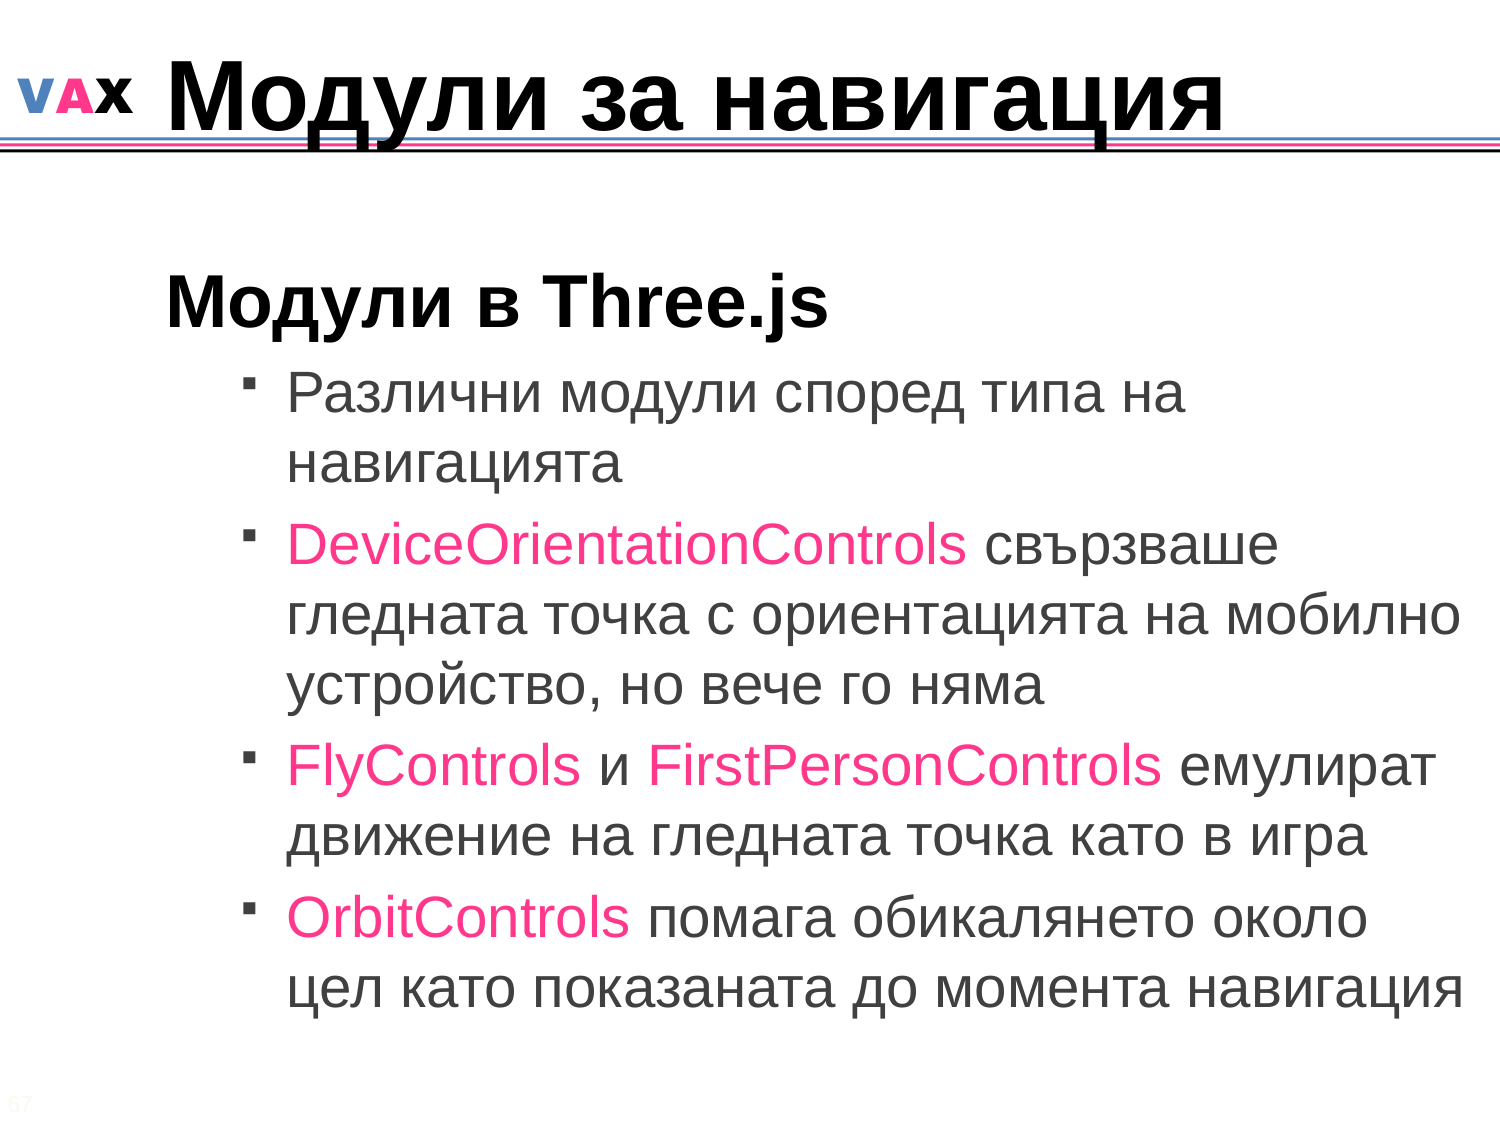

# Модули за навигация
Модули в Three.js
Различни модули според типа на навигацията
DeviceOrientationControls свързваше гледната точка с ориентацията на мобилно устройство, но вече го няма
FlyControls и FirstPersonControls емулират движение на гледната точка като в игра
OrbitControls помага обикалянето около цел като показаната до момента навигация